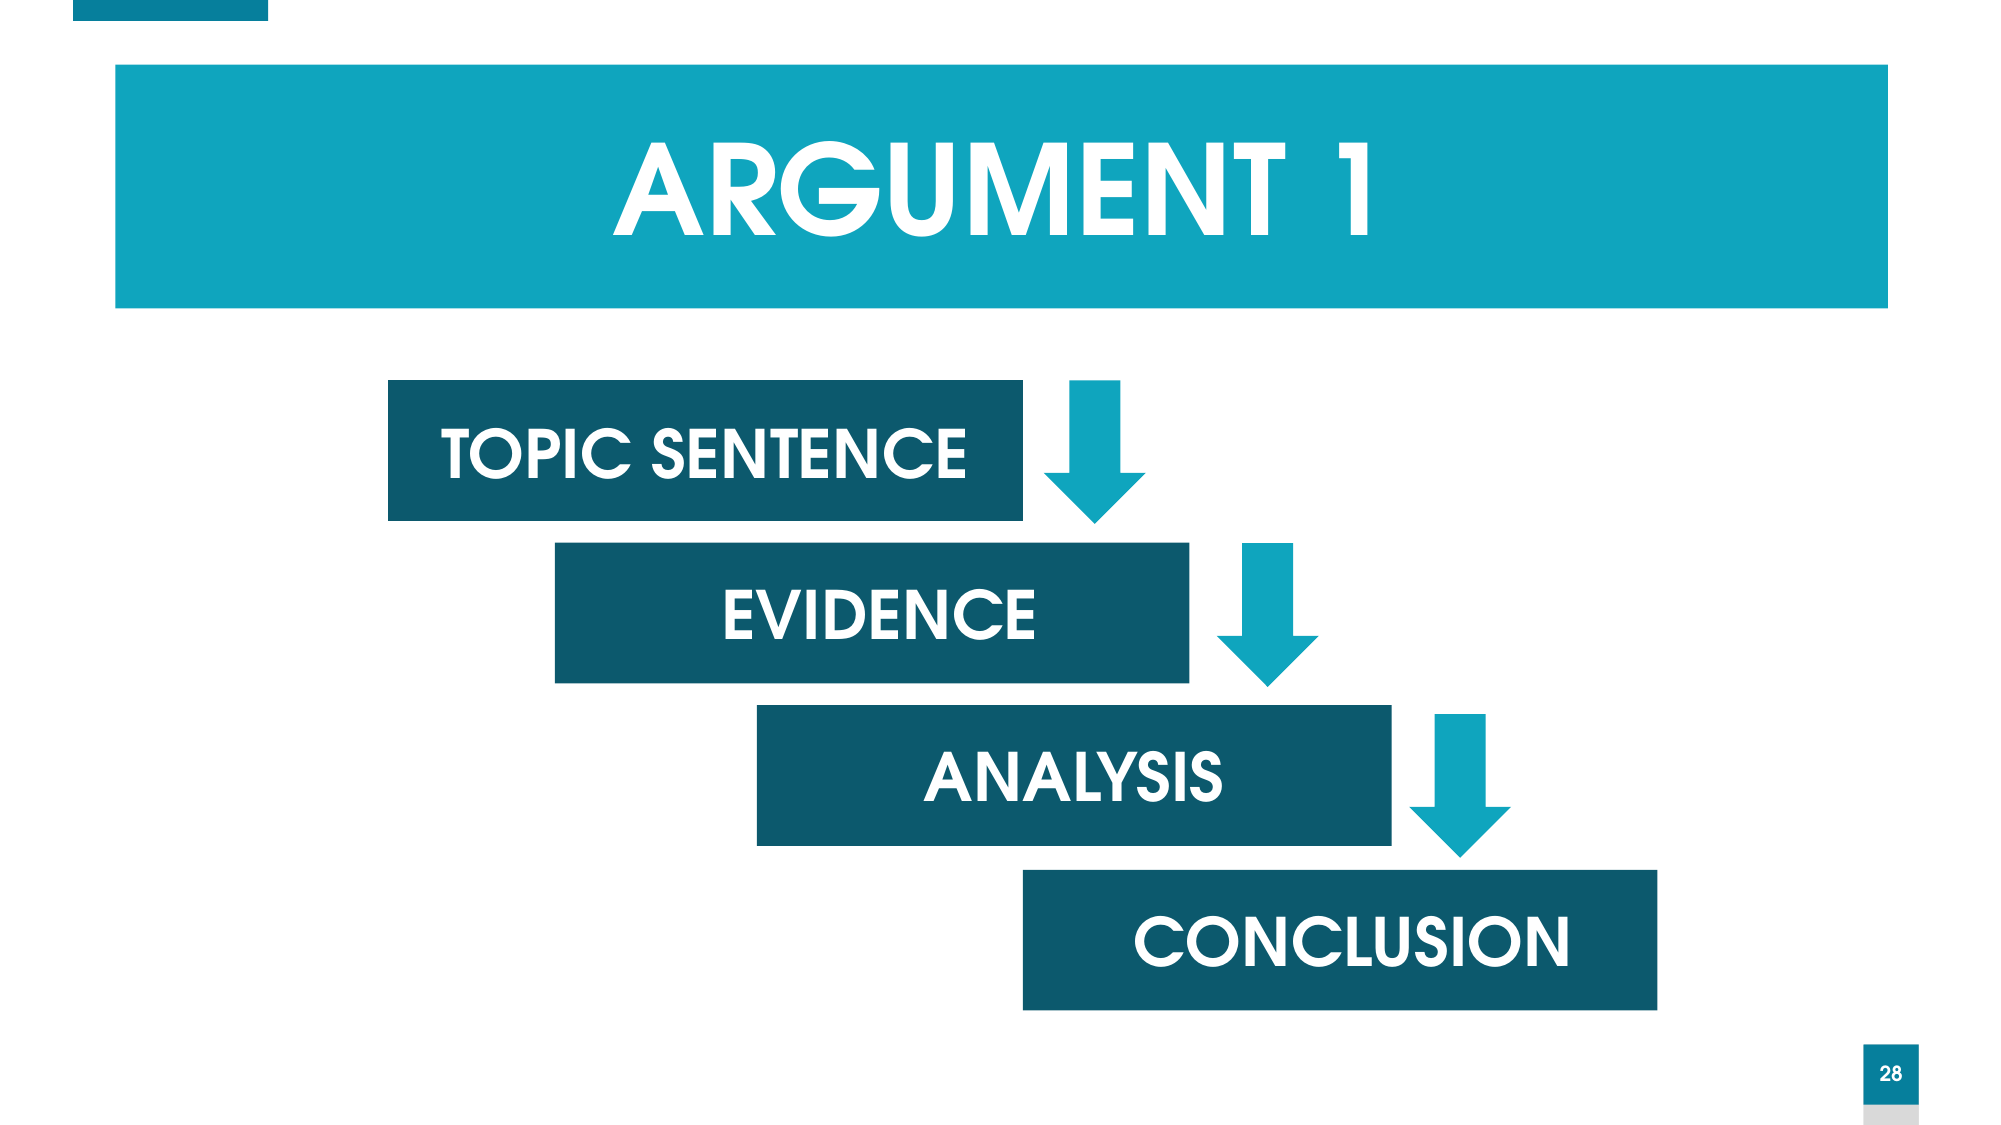

ARGUMENT 1

TOPIC SENTENCE

EVIDENCE

ANALYSIS

CONCLUSION